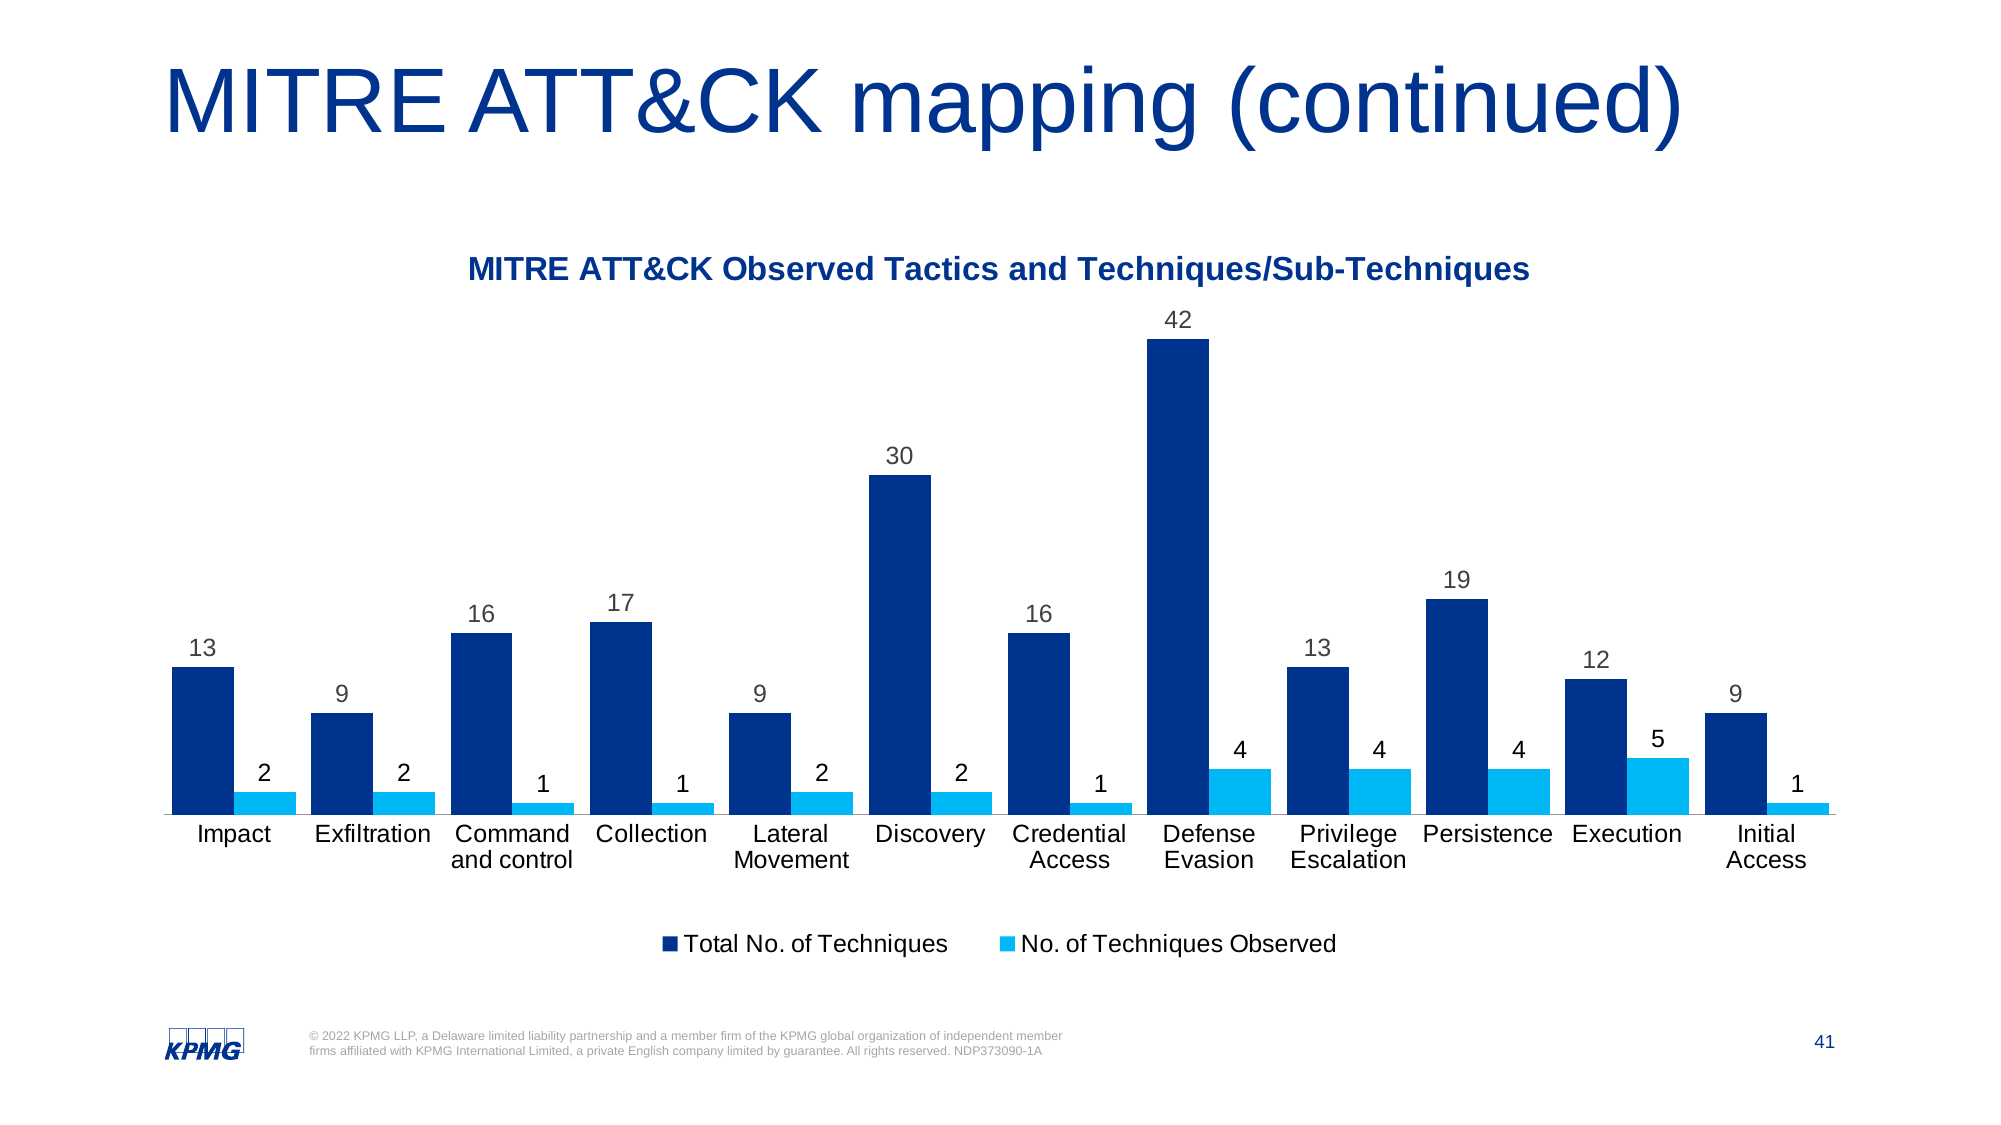

# MITRE ATT&CK mapping (continued)

### Chart: MITRE ATT&CK Observed Tactics and Techniques/Sub-Techniques

| Category | Total No. of Techniques | No. of Techniques Observed |
|---|---|---|
| Impact | 13.0 | 2.0 |
| Exfiltration | 9.0 | 2.0 |
| Command and control | 16.0 | 1.0 |
| Collection | 17.0 | 1.0 |
| Lateral Movement | 9.0 | 2.0 |
| Discovery | 30.0 | 2.0 |
| Credential Access | 16.0 | 1.0 |
| Defense Evasion | 42.0 | 4.0 |
| Privilege Escalation | 13.0 | 4.0 |
| Persistence | 19.0 | 4.0 |
| Execution | 12.0 | 5.0 |
| Initial Access | 9.0 | 1.0 |